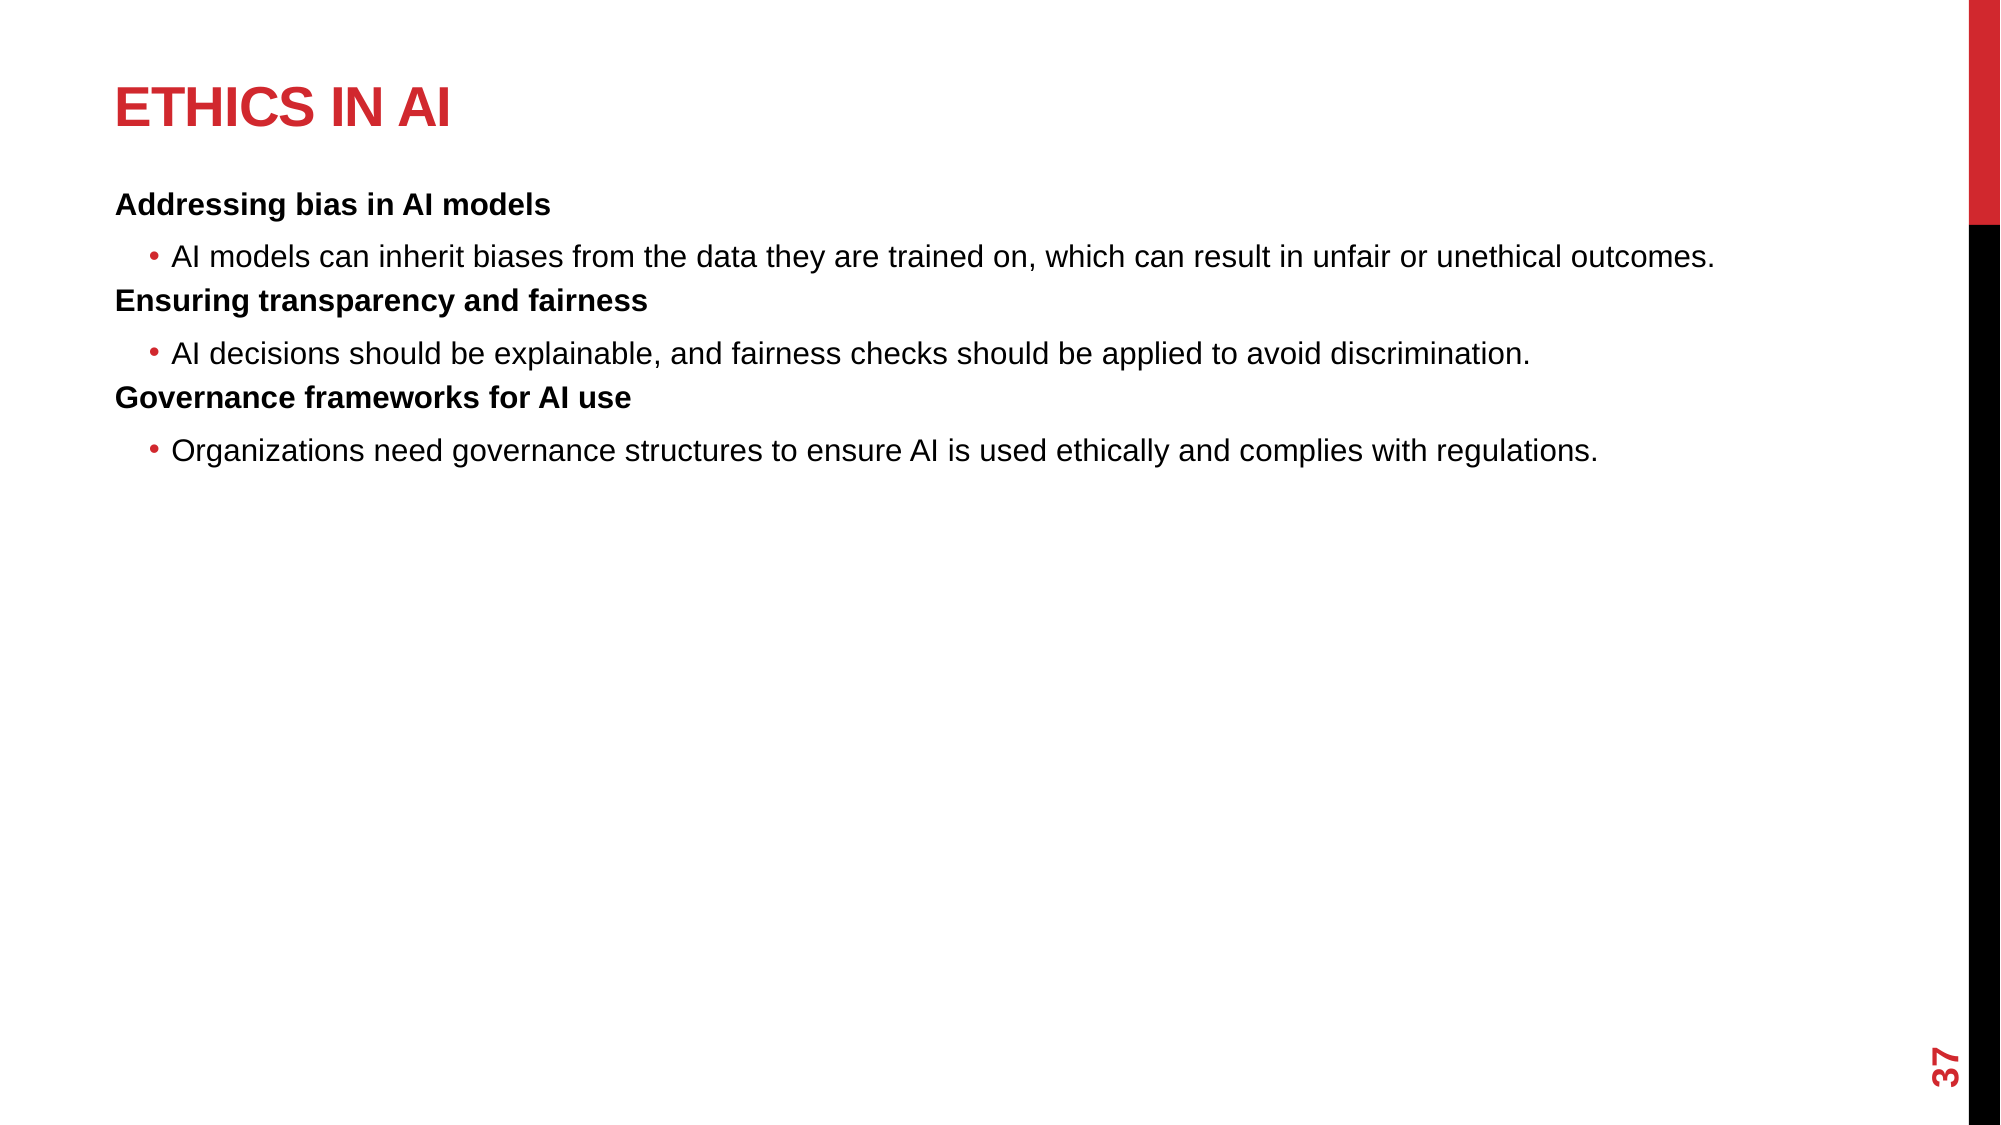

# Ethics in AI
Addressing bias in AI models
AI models can inherit biases from the data they are trained on, which can result in unfair or unethical outcomes.
Ensuring transparency and fairness
AI decisions should be explainable, and fairness checks should be applied to avoid discrimination.
Governance frameworks for AI use
Organizations need governance structures to ensure AI is used ethically and complies with regulations.
37